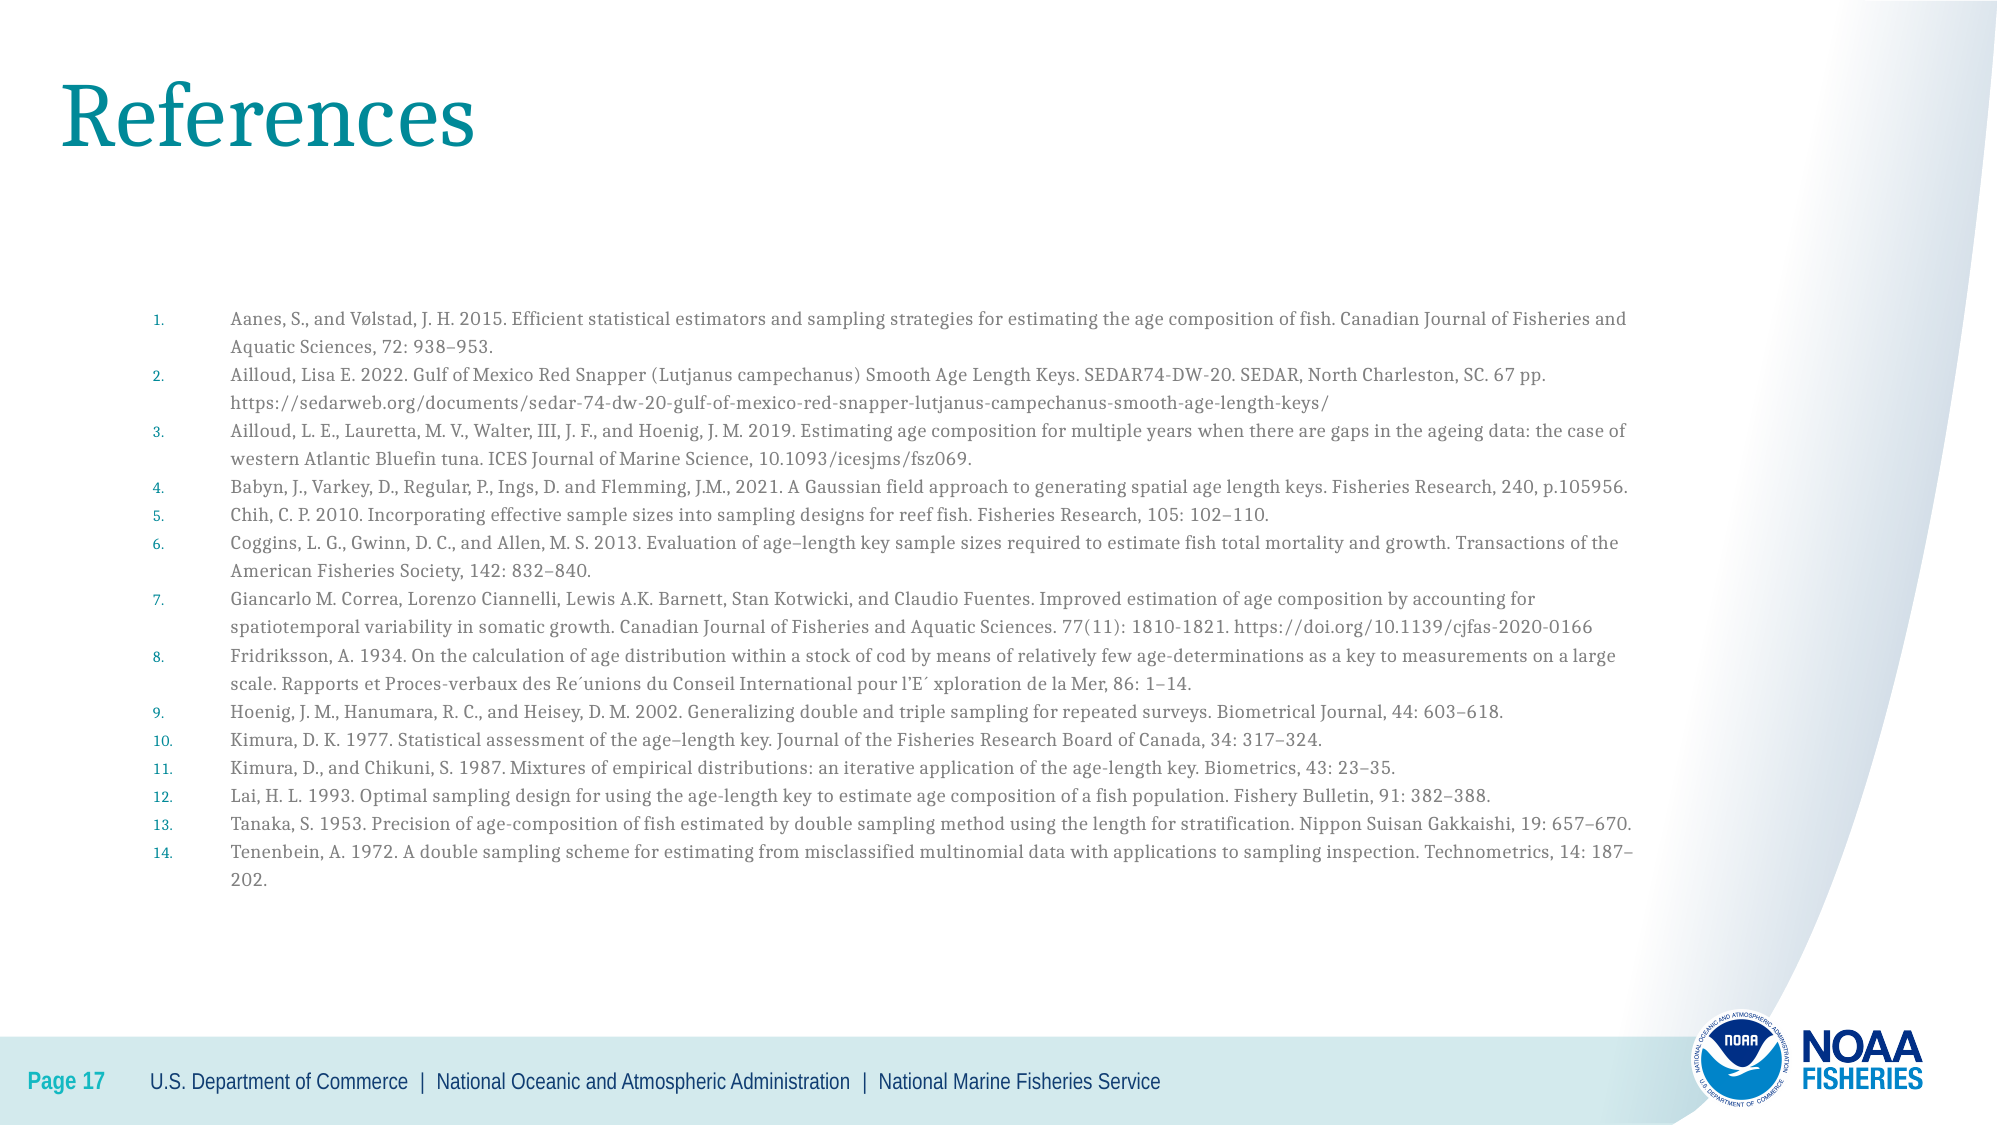

# References
Aanes, S., and Vølstad, J. H. 2015. Efficient statistical estimators and sampling strategies for estimating the age composition of fish. Canadian Journal of Fisheries and Aquatic Sciences, 72: 938–953.
Ailloud, Lisa E. 2022. Gulf of Mexico Red Snapper (Lutjanus campechanus) Smooth Age Length Keys. SEDAR74-DW-20. SEDAR, North Charleston, SC. 67 pp. https://sedarweb.org/documents/sedar-74-dw-20-gulf-of-mexico-red-snapper-lutjanus-campechanus-smooth-age-length-keys/
Ailloud, L. E., Lauretta, M. V., Walter, III, J. F., and Hoenig, J. M. 2019. Estimating age composition for multiple years when there are gaps in the ageing data: the case of western Atlantic Bluefin tuna. ICES Journal of Marine Science, 10.1093/icesjms/fsz069.
Babyn, J., Varkey, D., Regular, P., Ings, D. and Flemming, J.M., 2021. A Gaussian field approach to generating spatial age length keys. Fisheries Research, 240, p.105956.
Chih, C. P. 2010. Incorporating effective sample sizes into sampling designs for reef fish. Fisheries Research, 105: 102–110.
Coggins, L. G., Gwinn, D. C., and Allen, M. S. 2013. Evaluation of age–length key sample sizes required to estimate fish total mortality and growth. Transactions of the American Fisheries Society, 142: 832–840.
Giancarlo M. Correa, Lorenzo Ciannelli, Lewis A.K. Barnett, Stan Kotwicki, and Claudio Fuentes. Improved estimation of age composition by accounting for spatiotemporal variability in somatic growth. Canadian Journal of Fisheries and Aquatic Sciences. 77(11): 1810-1821. https://doi.org/10.1139/cjfas-2020-0166
Fridriksson, A. 1934. On the calculation of age distribution within a stock of cod by means of relatively few age-determinations as a key to measurements on a large scale. Rapports et Proces-verbaux des Re´unions du Conseil International pour l’E´ xploration de la Mer, 86: 1–14.
Hoenig, J. M., Hanumara, R. C., and Heisey, D. M. 2002. Generalizing double and triple sampling for repeated surveys. Biometrical Journal, 44: 603–618.
Kimura, D. K. 1977. Statistical assessment of the age–length key. Journal of the Fisheries Research Board of Canada, 34: 317–324.
Kimura, D., and Chikuni, S. 1987. Mixtures of empirical distributions: an iterative application of the age-length key. Biometrics, 43: 23–35.
Lai, H. L. 1993. Optimal sampling design for using the age-length key to estimate age composition of a fish population. Fishery Bulletin, 91: 382–388.
Tanaka, S. 1953. Precision of age-composition of fish estimated by double sampling method using the length for stratification. Nippon Suisan Gakkaishi, 19: 657–670.
Tenenbein, A. 1972. A double sampling scheme for estimating from misclassified multinomial data with applications to sampling inspection. Technometrics, 14: 187–202.